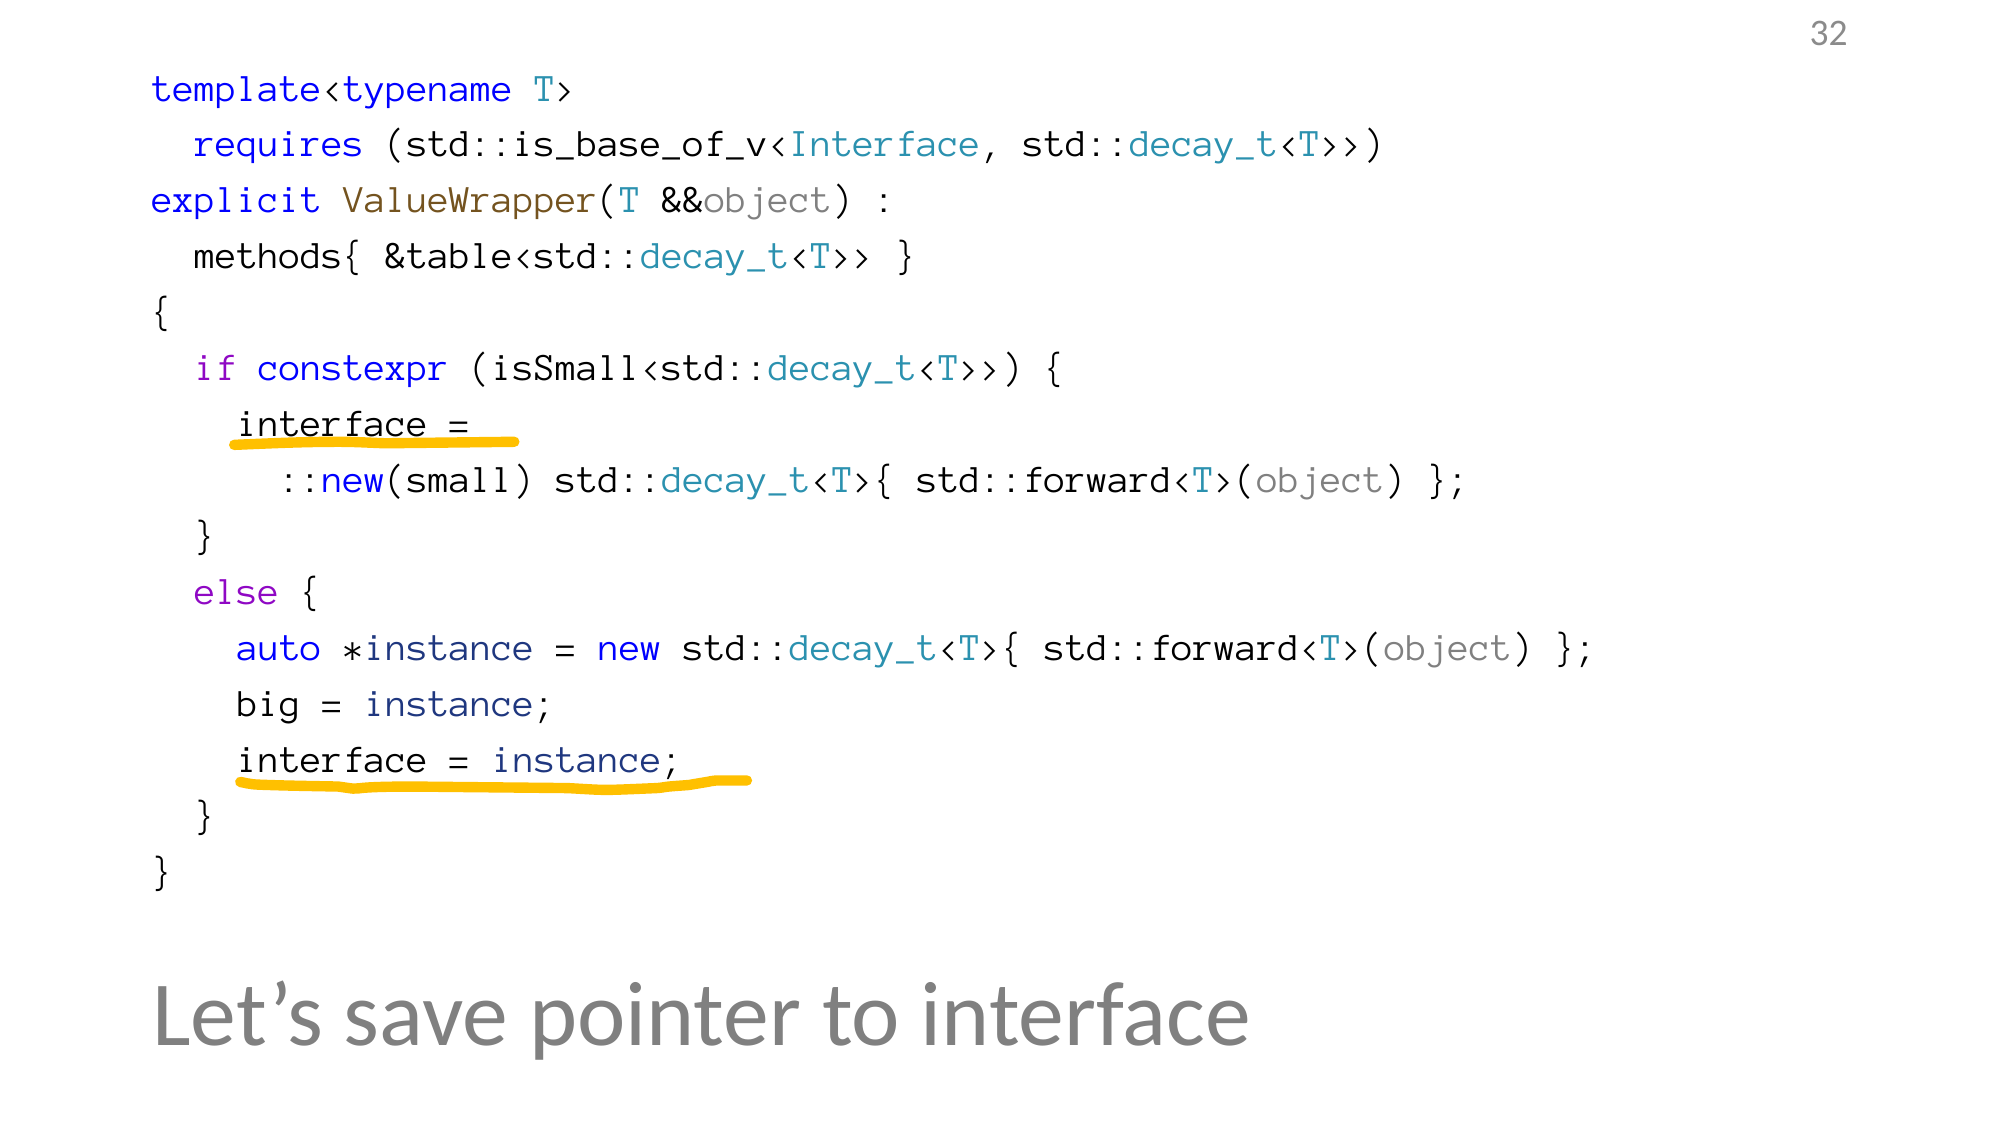

32
template<typename T>
  requires (std::is_base_of_v<Interface, std::decay_t<T>>)
explicit ValueWrapper(T &&object) :
  methods{ &table<std::decay_t<T>> }
{
  if constexpr (isSmall<std::decay_t<T>>) {
    interface =
      ::new(small) std::decay_t<T>{ std::forward<T>(object) };
  }
  else {
    auto *instance = new std::decay_t<T>{ std::forward<T>(object) };
    big = instance;
    interface = instance;
  }
}

# Let’s save pointer to interface